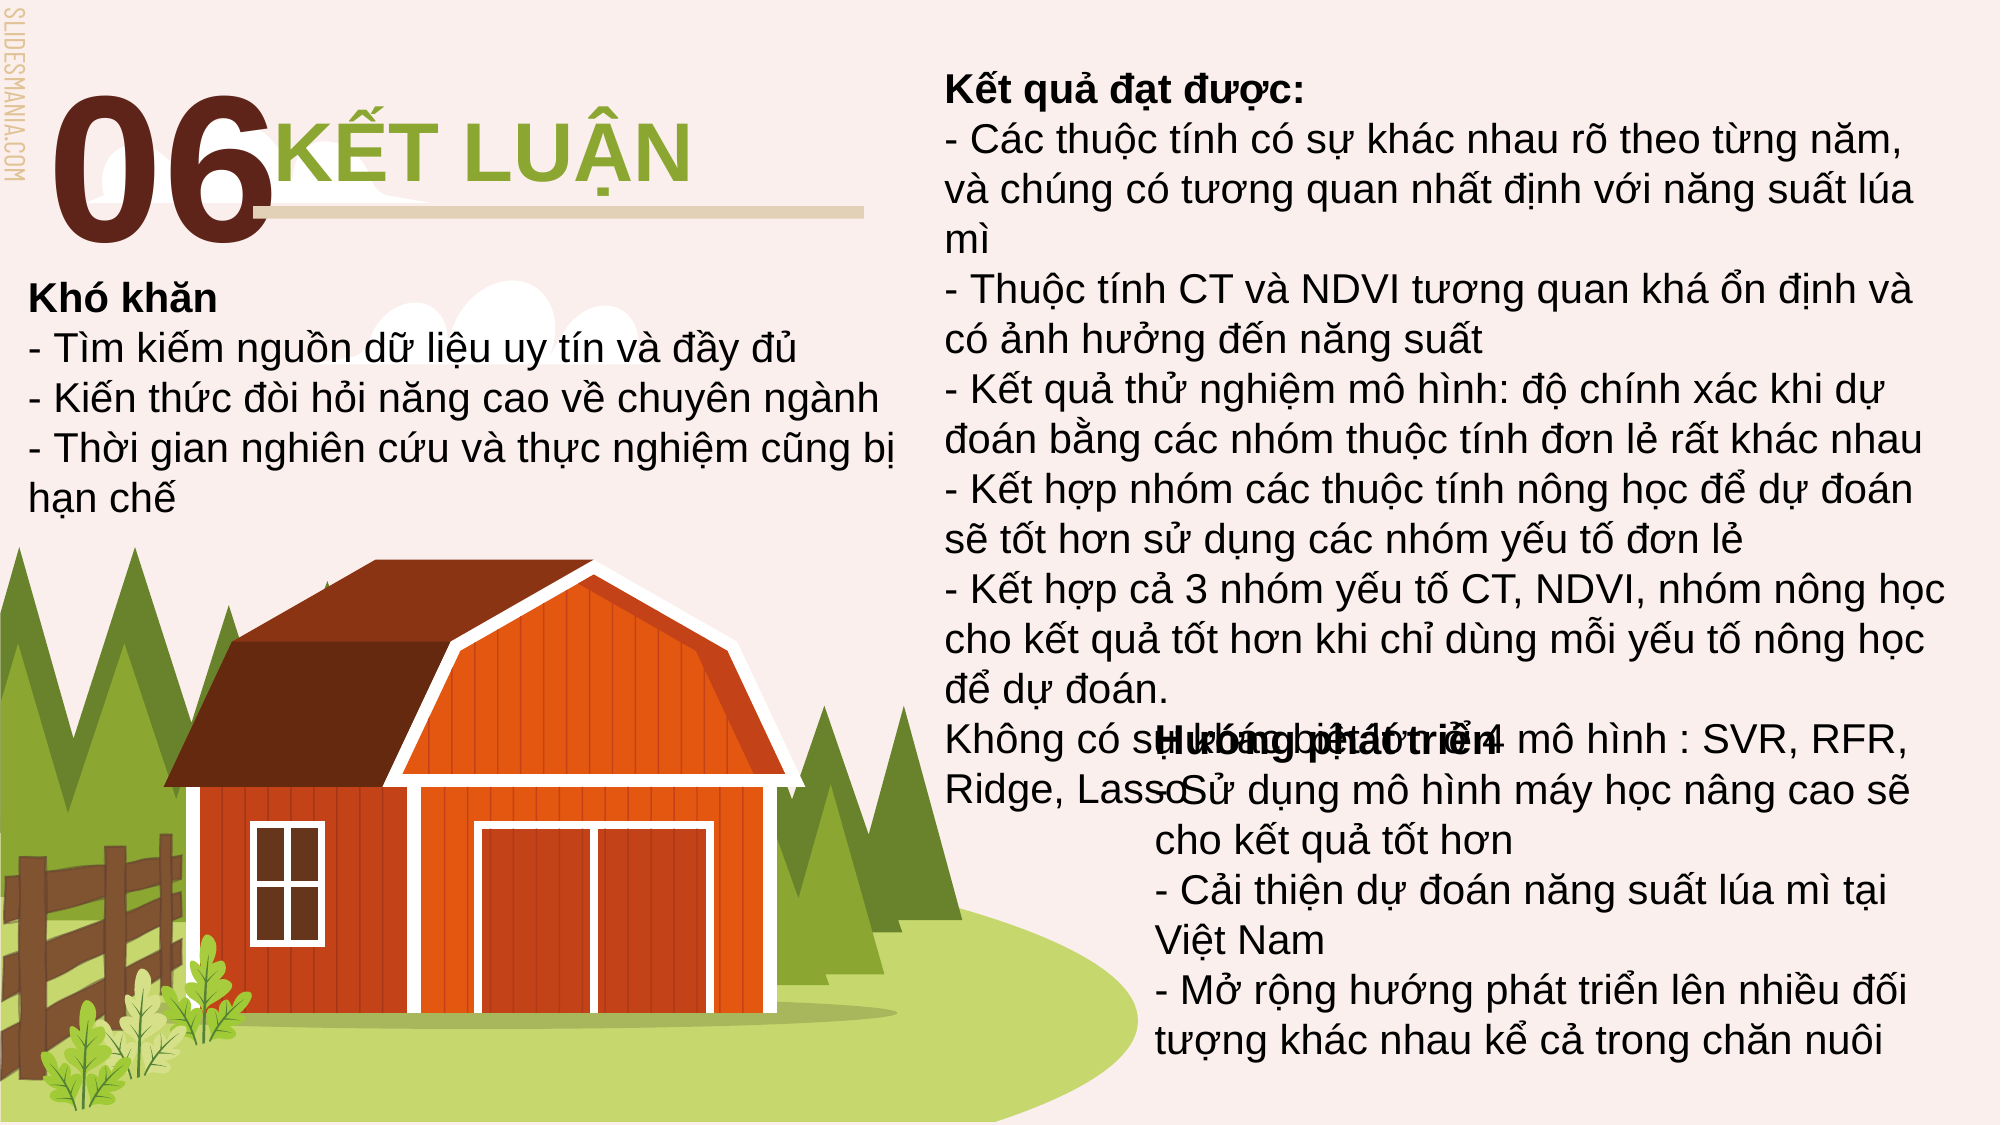

# 06
Kết quả đạt được:
- Các thuộc tính có sự khác nhau rõ theo từng năm, và chúng có tương quan nhất định với năng suất lúa mì
- Thuộc tính CT và NDVI tương quan khá ổn định và có ảnh hưởng đến năng suất
- Kết quả thử nghiệm mô hình: độ chính xác khi dự đoán bằng các nhóm thuộc tính đơn lẻ rất khác nhau
- Kết hợp nhóm các thuộc tính nông học để dự đoán sẽ tốt hơn sử dụng các nhóm yếu tố đơn lẻ
- Kết hợp cả 3 nhóm yếu tố CT, NDVI, nhóm nông học cho kết quả tốt hơn khi chỉ dùng mỗi yếu tố nông học để dự đoán.
Không có sự khác biệt lớn ở 4 mô hình : SVR, RFR, Ridge, Lasso
KẾT LUẬN

Khó khăn
- Tìm kiếm nguồn dữ liệu uy tín và đầy đủ
- Kiến thức đòi hỏi năng cao về chuyên ngành
- Thời gian nghiên cứu và thực nghiệm cũng bị hạn chế
Hướng phát triển
- Sử dụng mô hình máy học nâng cao sẽ cho kết quả tốt hơn
- Cải thiện dự đoán năng suất lúa mì tại Việt Nam
- Mở rộng hướng phát triển lên nhiều đối tượng khác nhau kể cả trong chăn nuôi